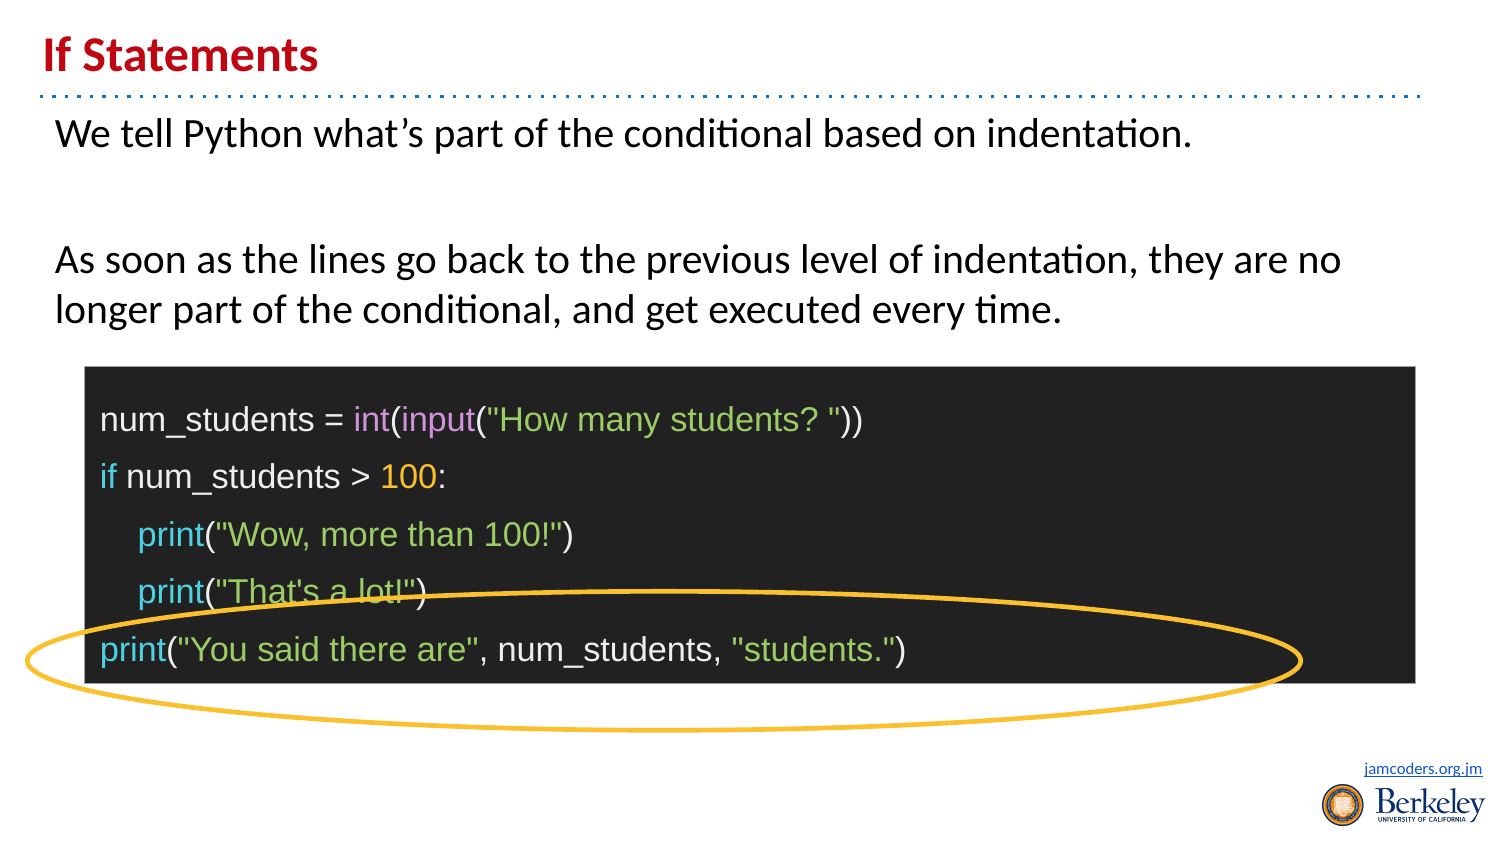

# If Statements
We tell Python what’s part of the conditional based on indentation.

As soon as the lines go back to the previous level of indentation, they are no longer part of the conditional, and get executed every time.

| num\_students = int(input("How many students? ")) if num\_students > 100: print("Wow, more than 100!") print("That's a lot!") print("You said there are", num\_students, "students.") |
| --- |